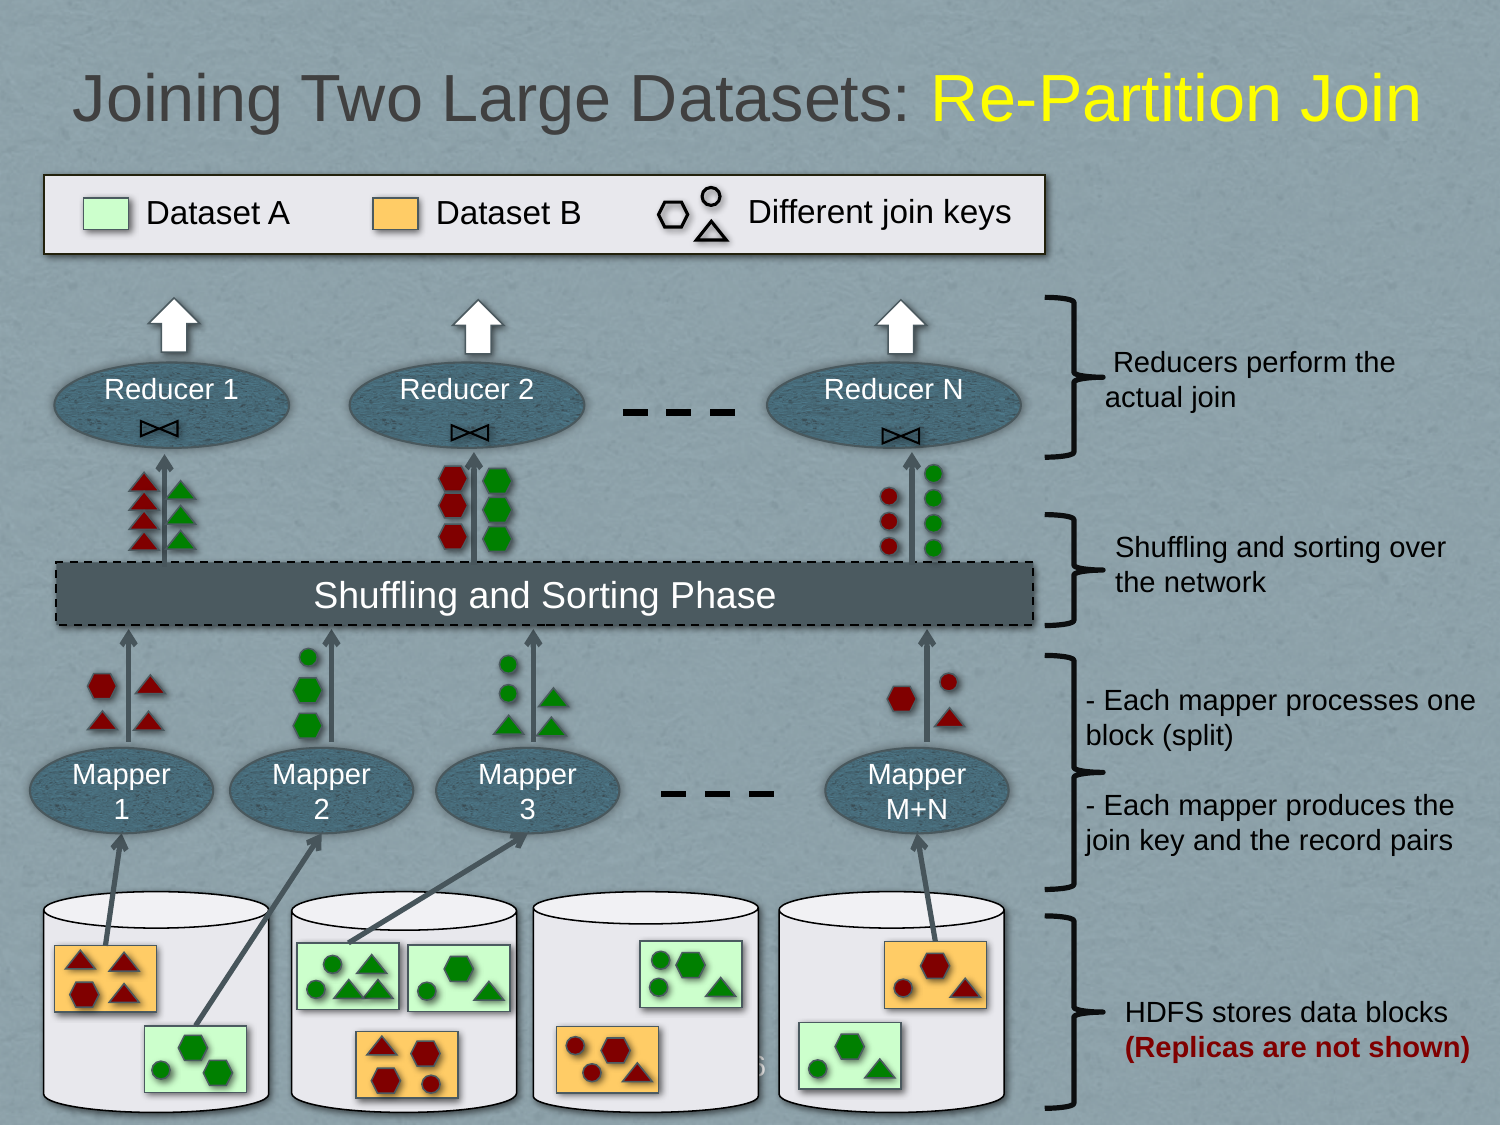

# Joining Two Large Datasets: Re-Partition Join

Different join keys

Dataset A

Dataset B

 Reducers perform the actual join
Reducer 1

Reducer 2

Reducer N

Shuffling and sorting over the network

Shuffling and Sorting Phase

Mapper 1
Mapper 2
Mapper 3
Mapper M+N

- Each mapper processes one block (split)

- Each mapper produces the join key and the record pairs

HDFS stores data blocks
(Replicas are not shown)

16